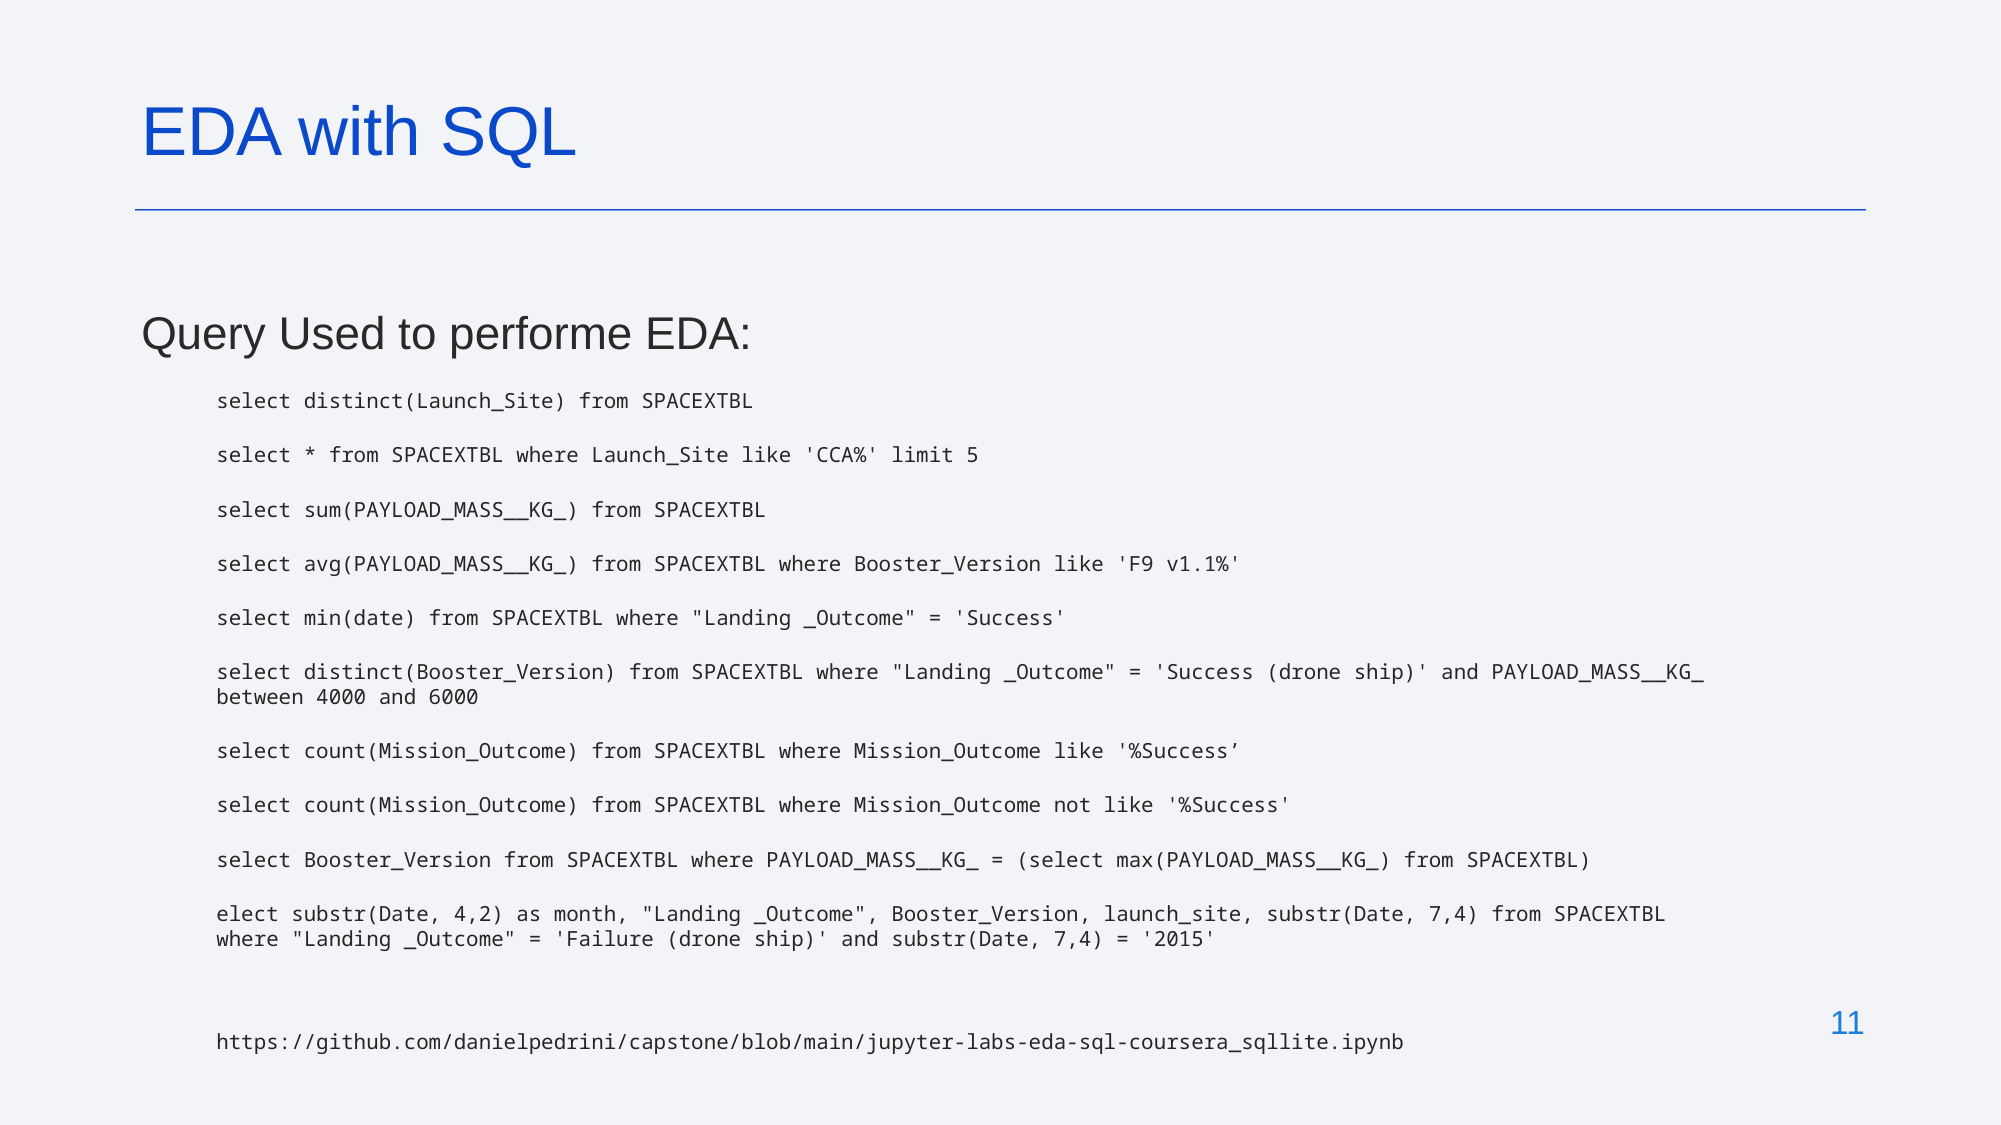

EDA with SQL
Query Used to performe EDA:
select distinct(Launch_Site) from SPACEXTBL
select * from SPACEXTBL where Launch_Site like 'CCA%' limit 5
select sum(PAYLOAD_MASS__KG_) from SPACEXTBL
select avg(PAYLOAD_MASS__KG_) from SPACEXTBL where Booster_Version like 'F9 v1.1%'
select min(date) from SPACEXTBL where "Landing _Outcome" = 'Success'
select distinct(Booster_Version) from SPACEXTBL where "Landing _Outcome" = 'Success (drone ship)' and PAYLOAD_MASS__KG_ between 4000 and 6000
select count(Mission_Outcome) from SPACEXTBL where Mission_Outcome like '%Success’
select count(Mission_Outcome) from SPACEXTBL where Mission_Outcome not like '%Success'
select Booster_Version from SPACEXTBL where PAYLOAD_MASS__KG_ = (select max(PAYLOAD_MASS__KG_) from SPACEXTBL)
elect substr(Date, 4,2) as month, "Landing _Outcome", Booster_Version, launch_site, substr(Date, 7,4) from SPACEXTBL where "Landing _Outcome" = 'Failure (drone ship)' and substr(Date, 7,4) = '2015'

https://github.com/danielpedrini/capstone/blob/main/jupyter-labs-eda-sql-coursera_sqllite.ipynb

Add the GitHub URL of your completed EDA with SQL notebook, as an external reference and peer-review purpose

11